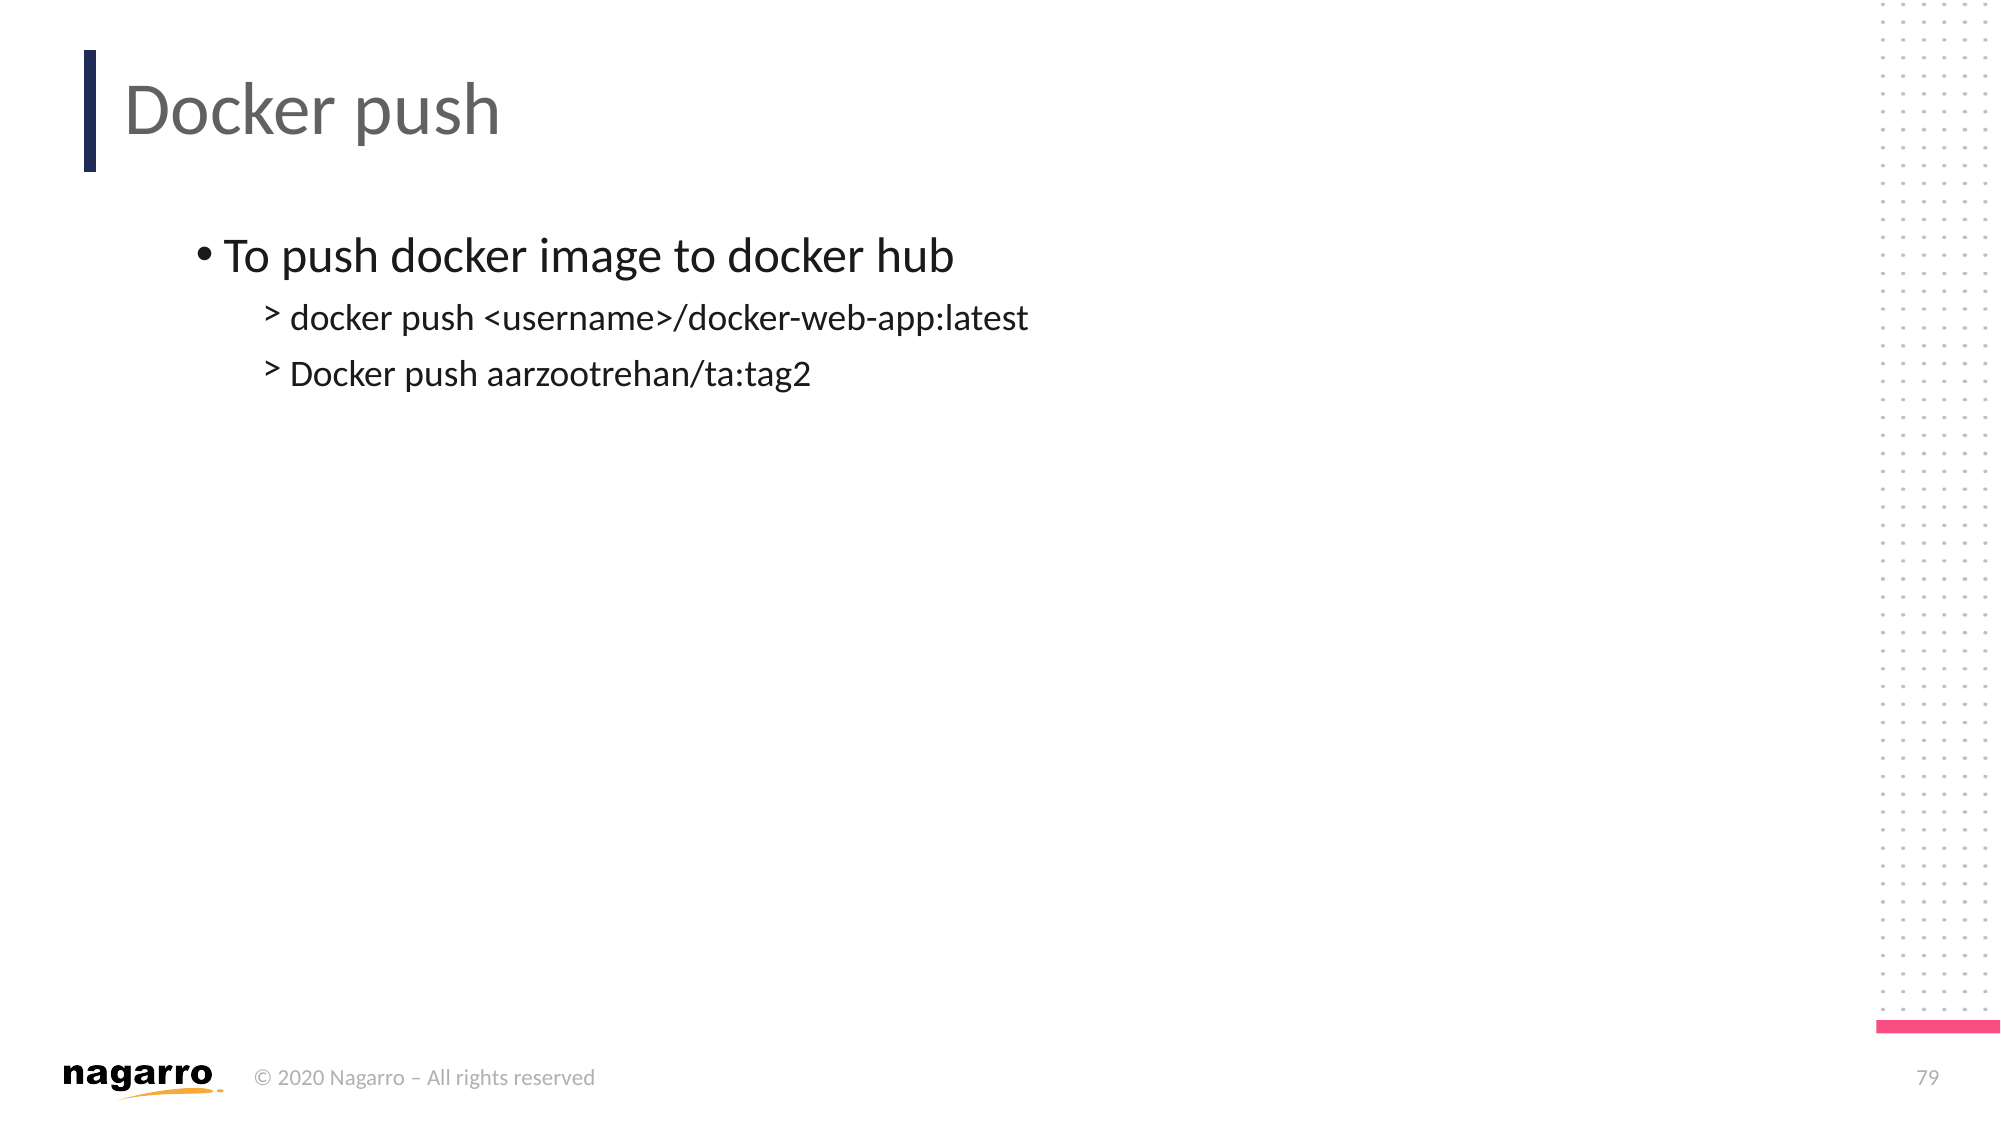

# Docker push
To push docker image to docker hub
docker push <username>/docker-web-app:latest
Docker push aarzootrehan/ta:tag2